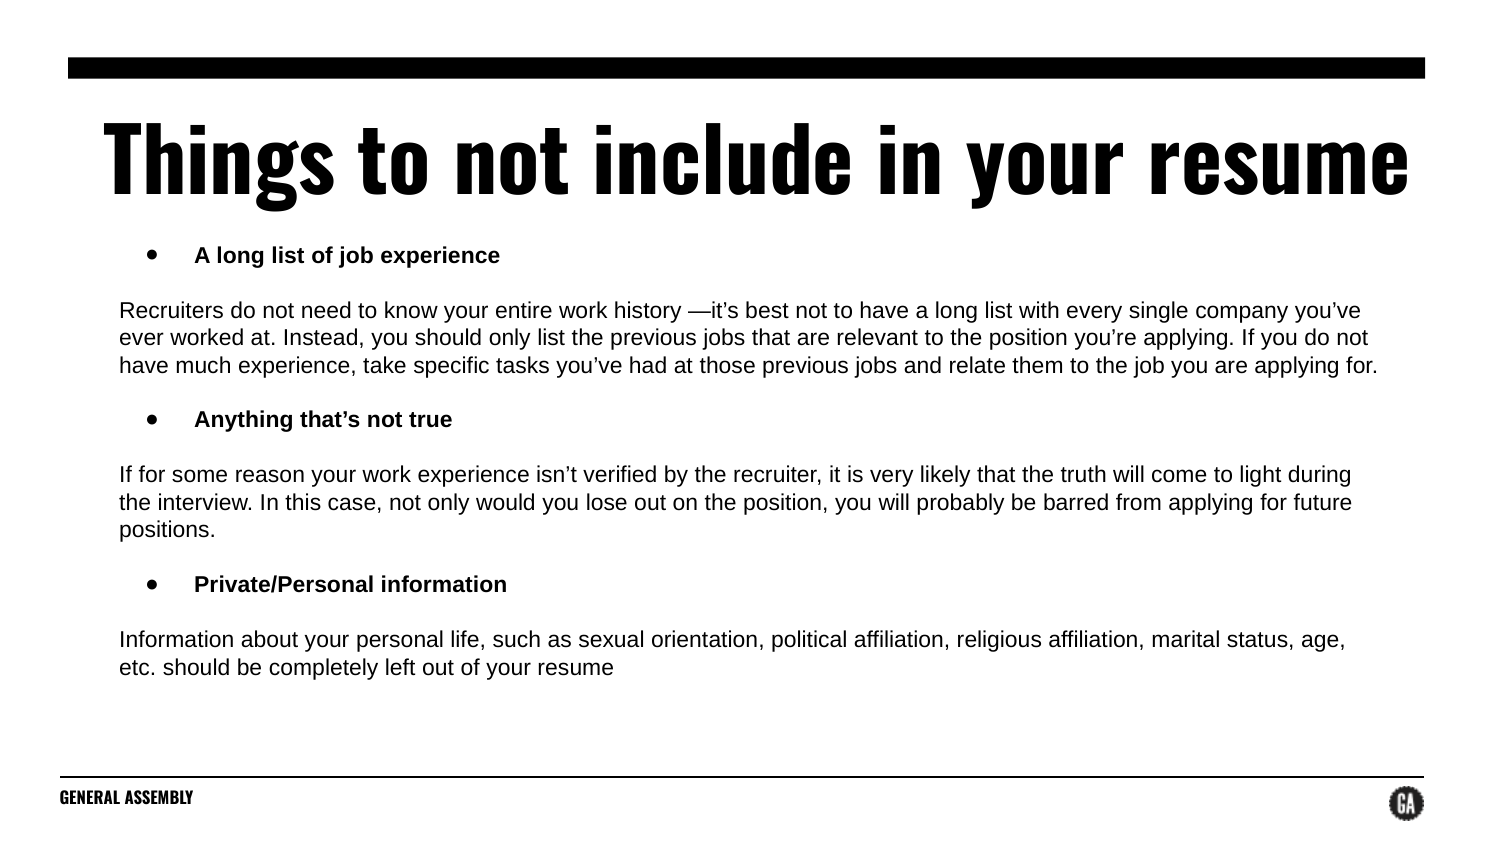

# Things to not include in your resume
A long list of job experience

Recruiters do not need to know your entire work history —it’s best not to have a long list with every single company you’ve ever worked at. Instead, you should only list the previous jobs that are relevant to the position you’re applying. If you do not have much experience, take specific tasks you’ve had at those previous jobs and relate them to the job you are applying for.

Anything that’s not true

If for some reason your work experience isn’t verified by the recruiter, it is very likely that the truth will come to light during the interview. In this case, not only would you lose out on the position, you will probably be barred from applying for future positions.

Private/Personal information

Information about your personal life, such as sexual orientation, political affiliation, religious affiliation, marital status, age, etc. should be completely left out of your resume